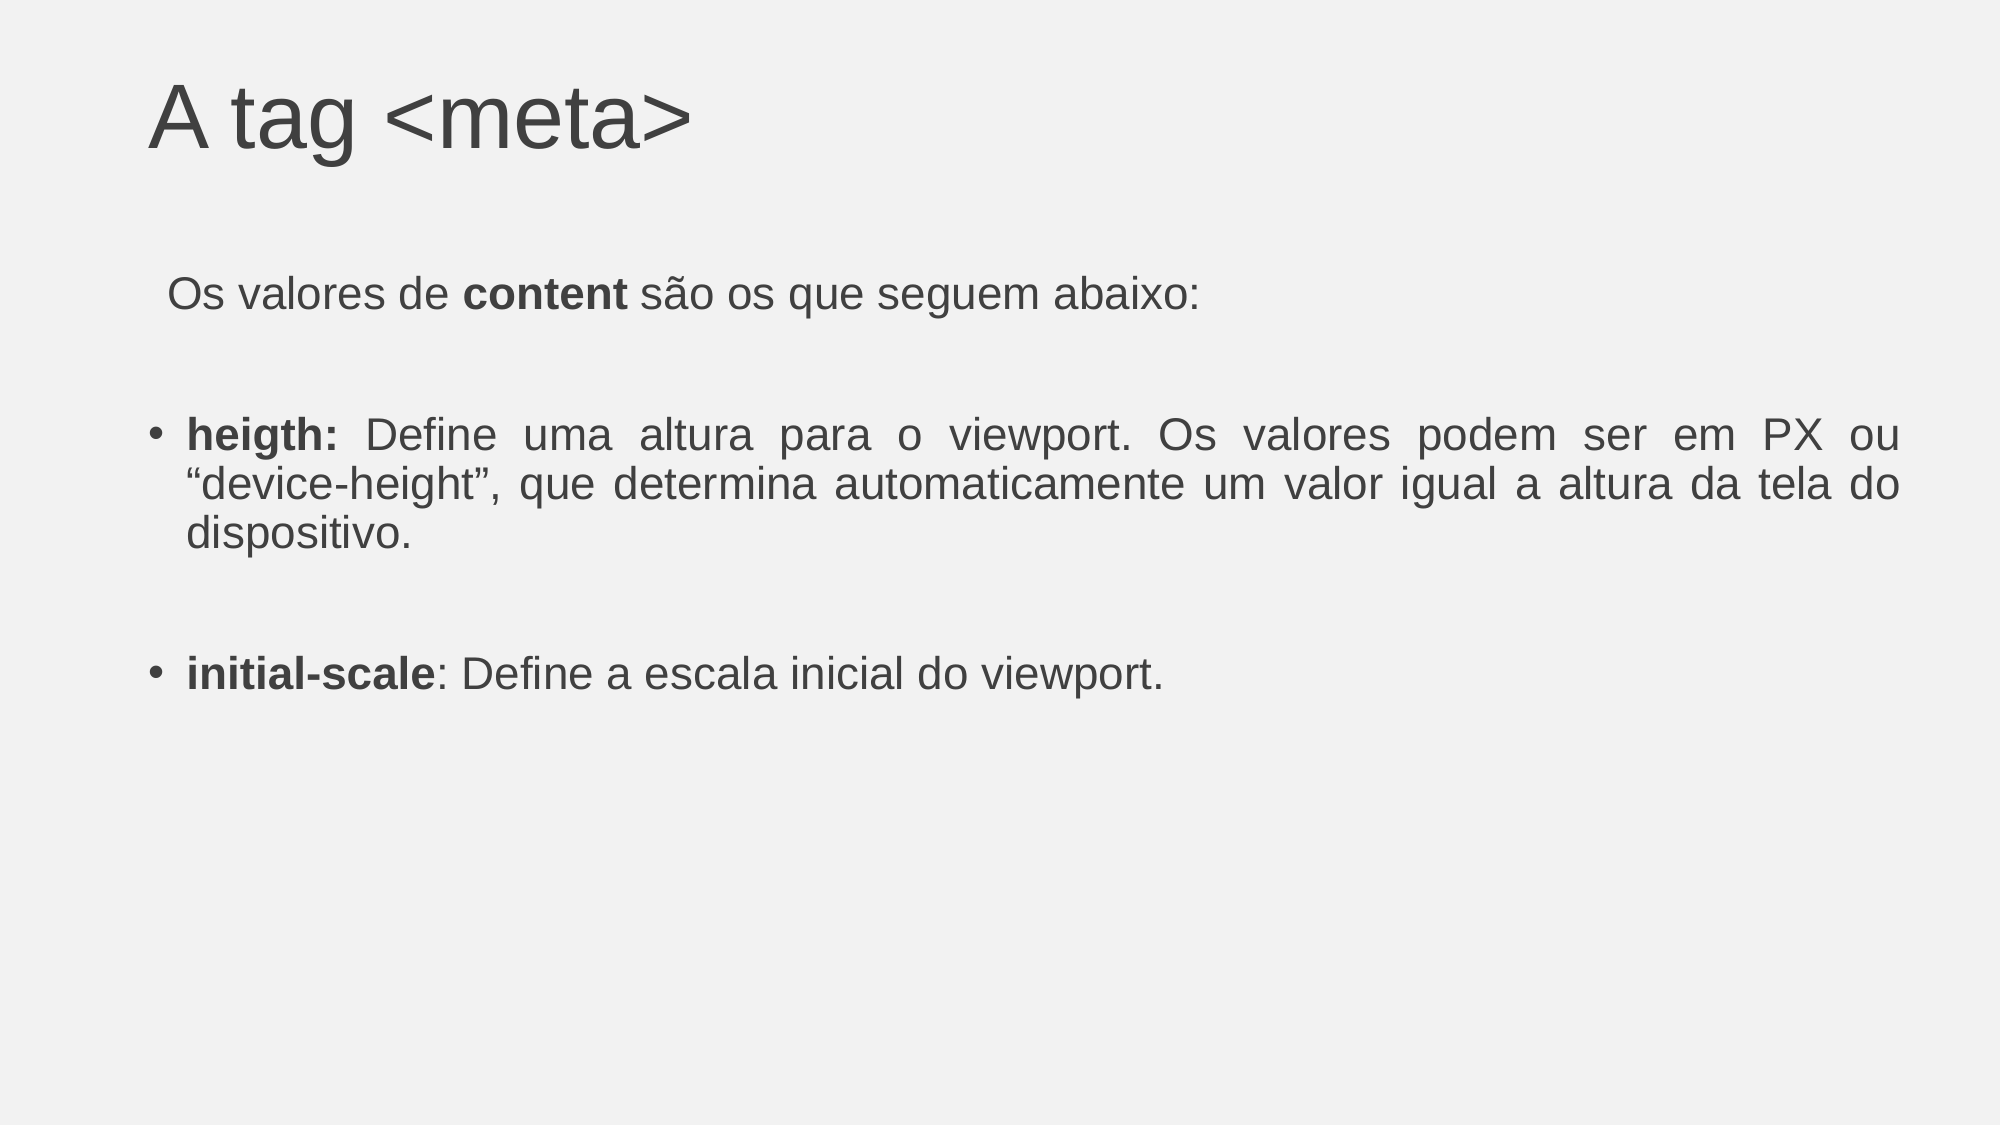

# A tag <meta>
Os valores de content são os que seguem abaixo:

heigth: Define uma altura para o viewport. Os valores podem ser em PX ou “device-height”, que determina automaticamente um valor igual a altura da tela do dispositivo.

initial-scale: Define a escala inicial do viewport.